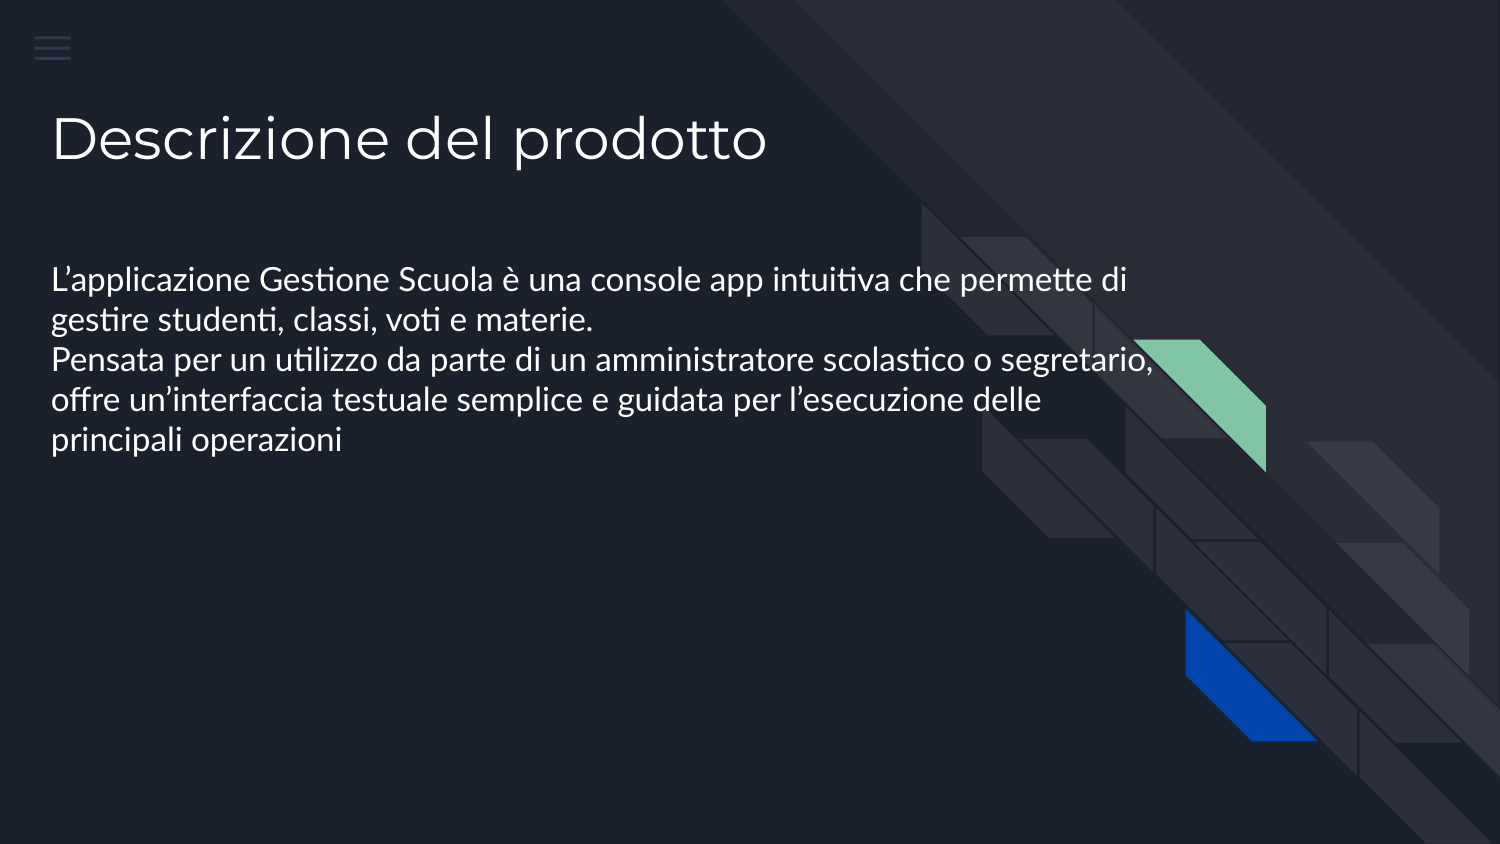

# Descrizione del prodotto
L’applicazione Gestione Scuola è una console app intuitiva che permette di gestire studenti, classi, voti e materie.
Pensata per un utilizzo da parte di un amministratore scolastico o segretario, offre un’interfaccia testuale semplice e guidata per l’esecuzione delle principali operazioni